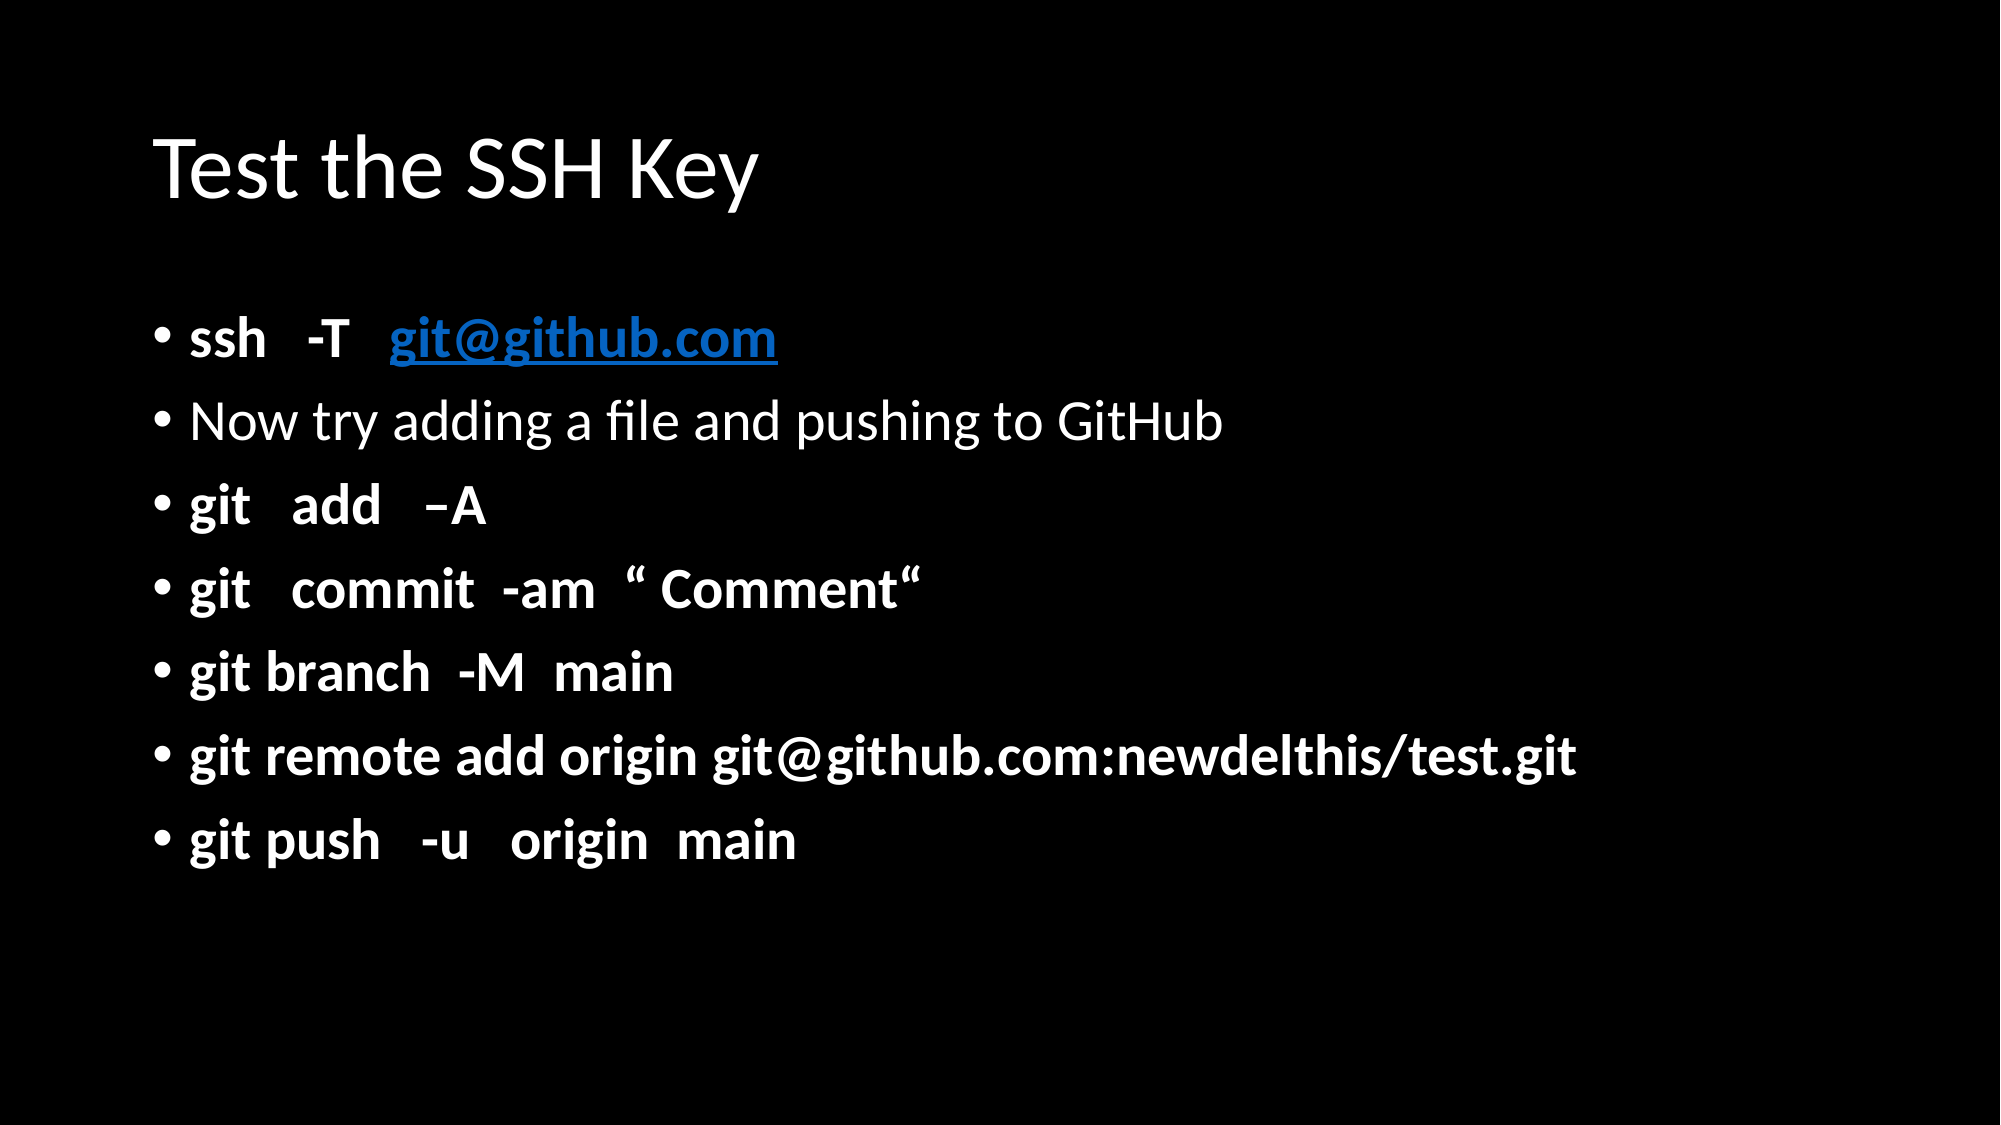

# Test the SSH Key
ssh   -T   git@github.com
Now try adding a file and pushing to GitHub
git   add   –A
git   commit  -am  “ Comment“
git branch  -M  main
git remote add origin git@github.com:newdelthis/test.git
git push   -u   origin  main